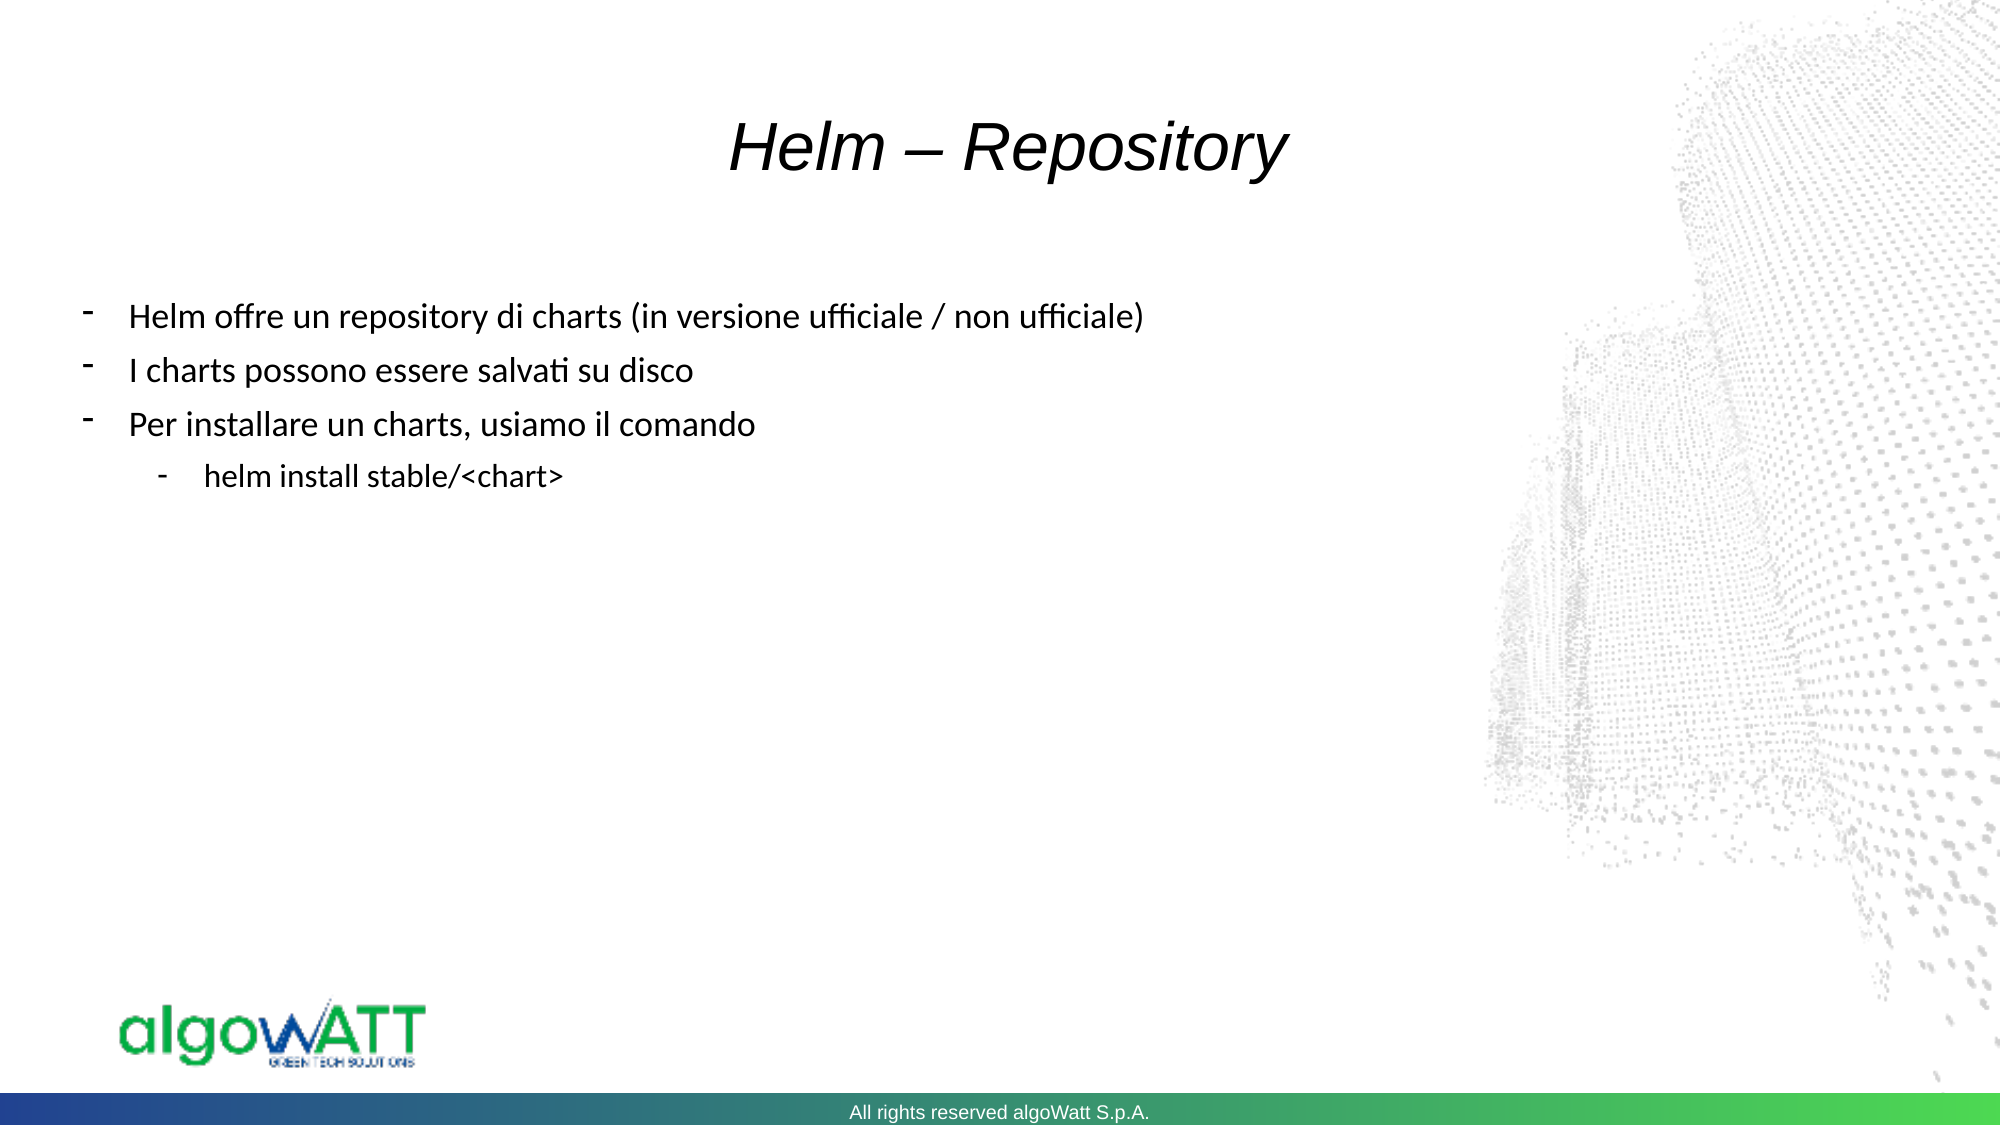

Helm – Repository

Helm offre un repository di charts (in versione ufficiale / non ufficiale)
I charts possono essere salvati su disco
Per installare un charts, usiamo il comando
helm install stable/<chart>

All rights reserved algoWatt S.p.A.